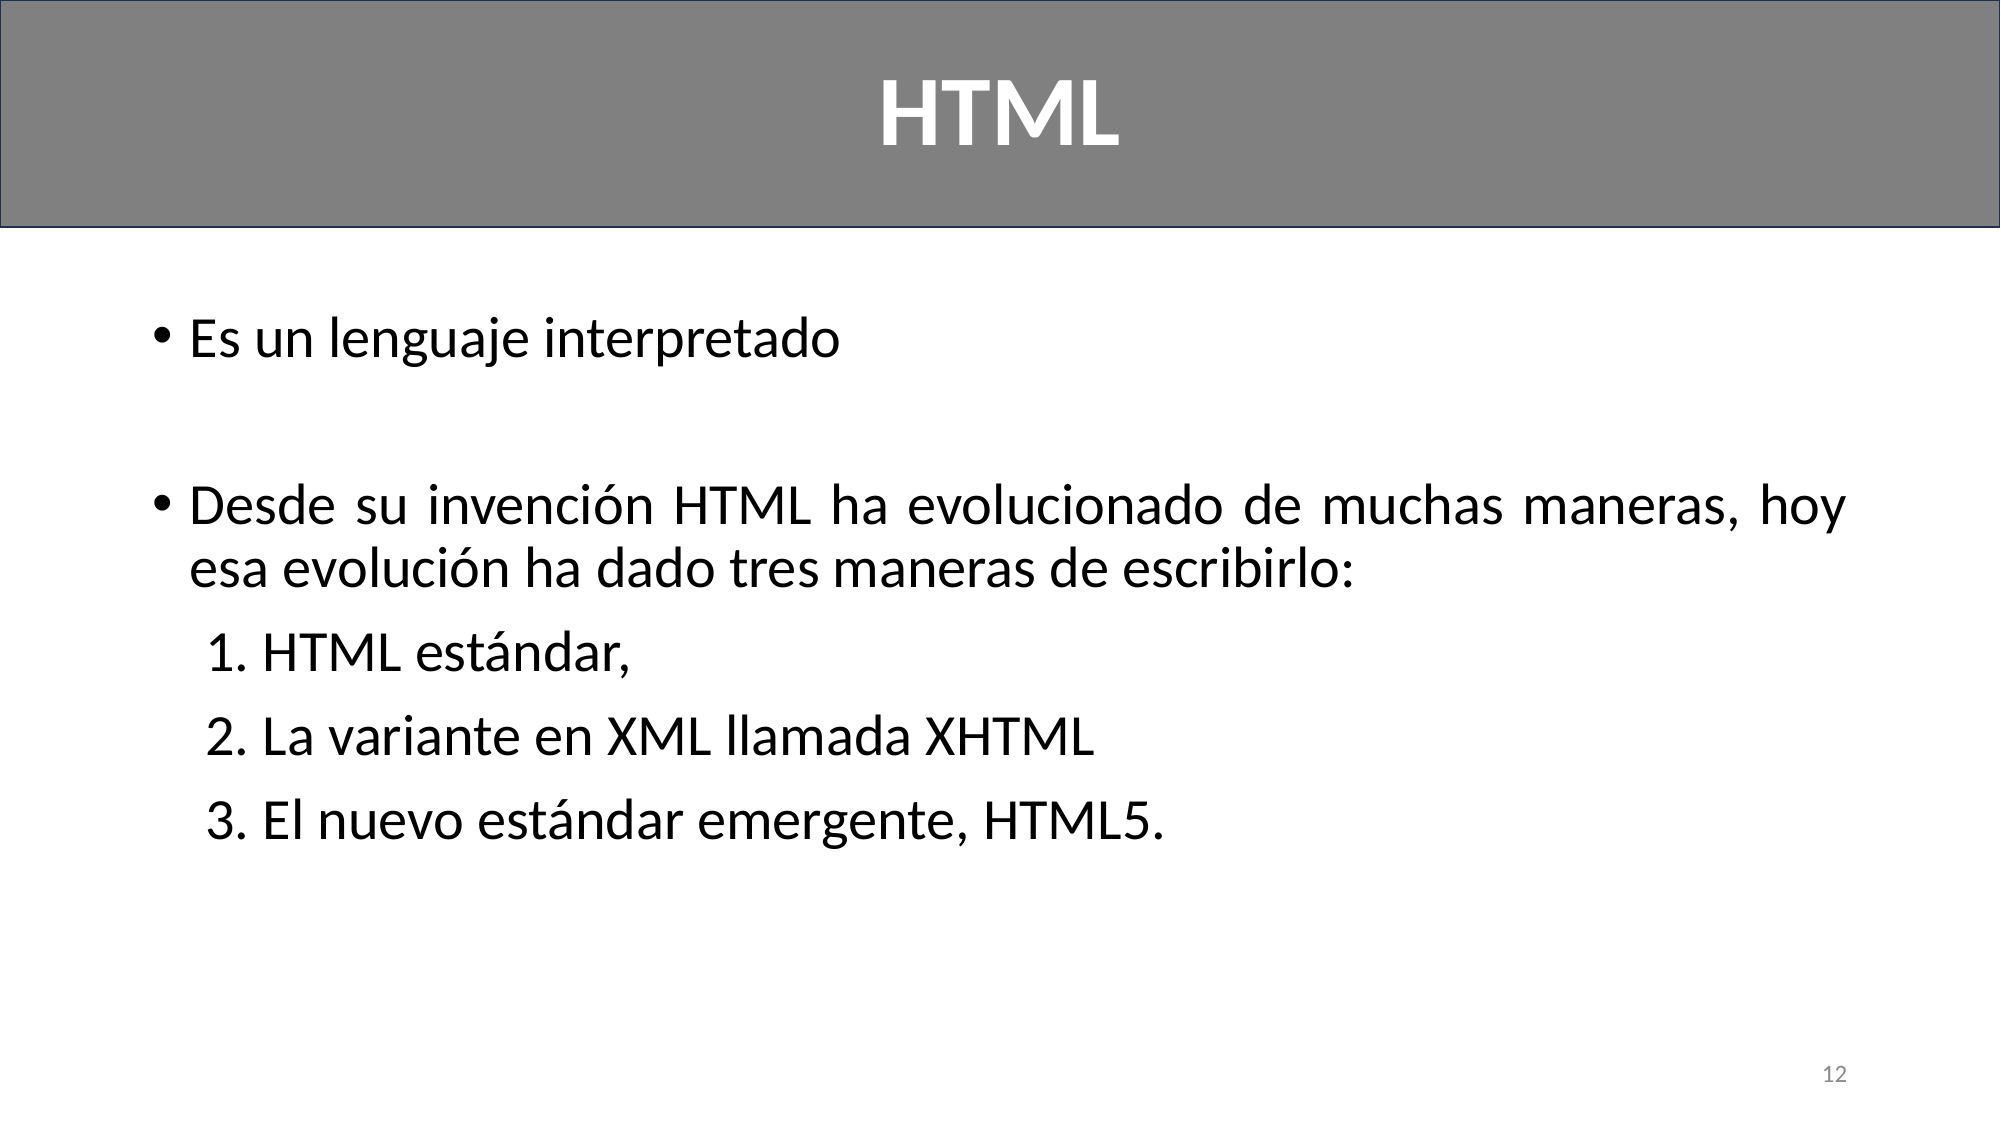

HTML
#
Es un lenguaje interpretado

Desde su invención HTML ha evolucionado de muchas maneras, hoy esa evolución ha dado tres maneras de escribirlo:
    1. HTML estándar,
    2. La variante en XML llamada XHTML
    3. El nuevo estándar emergente, HTML5.

12